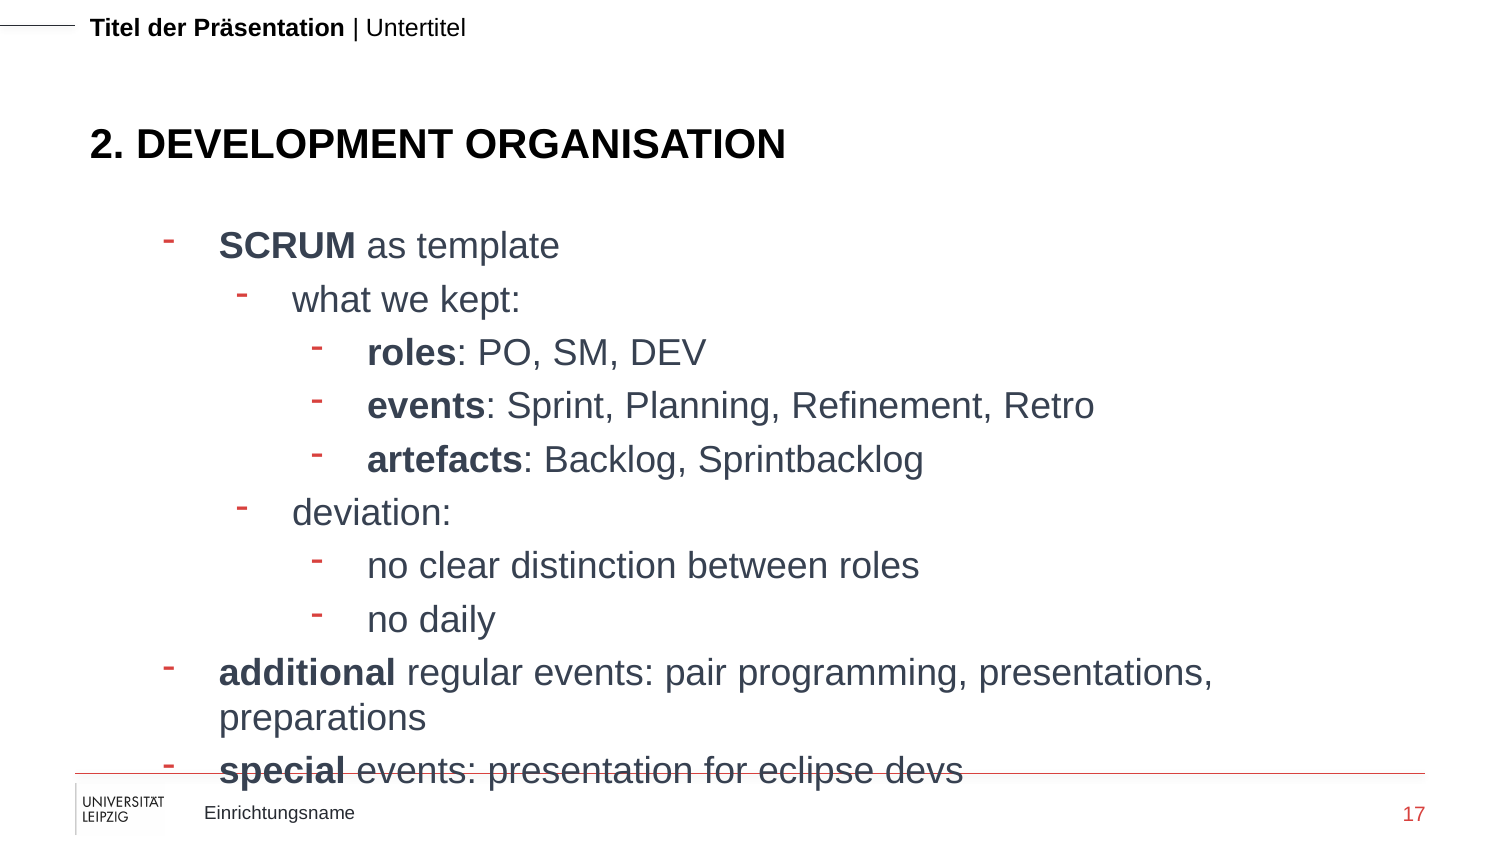

# 2. DEVELOPMENT ORGANISATION
SCRUM as template
what we kept:
roles: PO, SM, DEV
events: Sprint, Planning, Refinement, Retro
artefacts: Backlog, Sprintbacklog
deviation:
no clear distinction between roles
no daily
additional regular events: pair programming, presentations, preparations
special events: presentation for eclipse devs

17